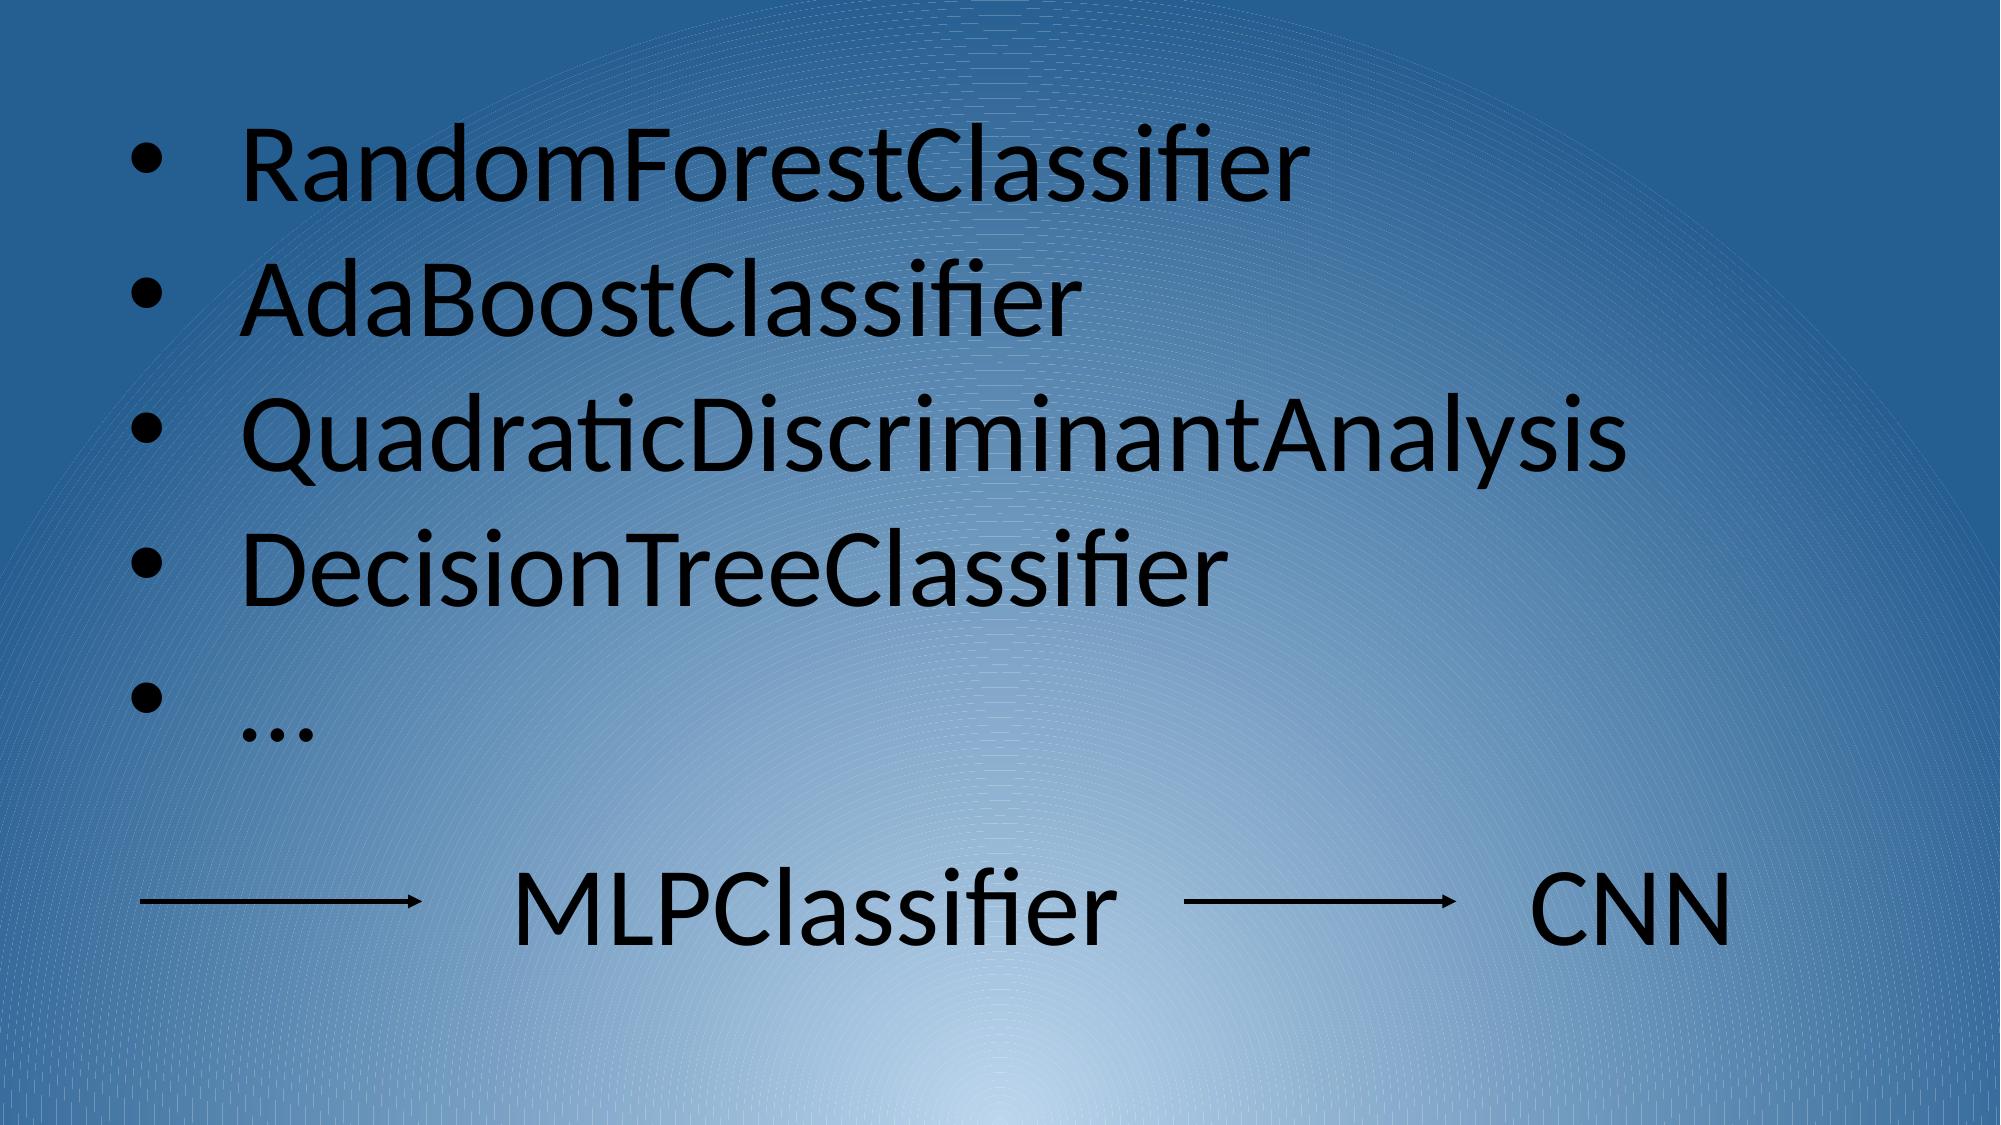

RandomForestClassifier
AdaBoostClassifier
QuadraticDiscriminantAnalysis
DecisionTreeClassifier
…
MLPClassifier
CNN